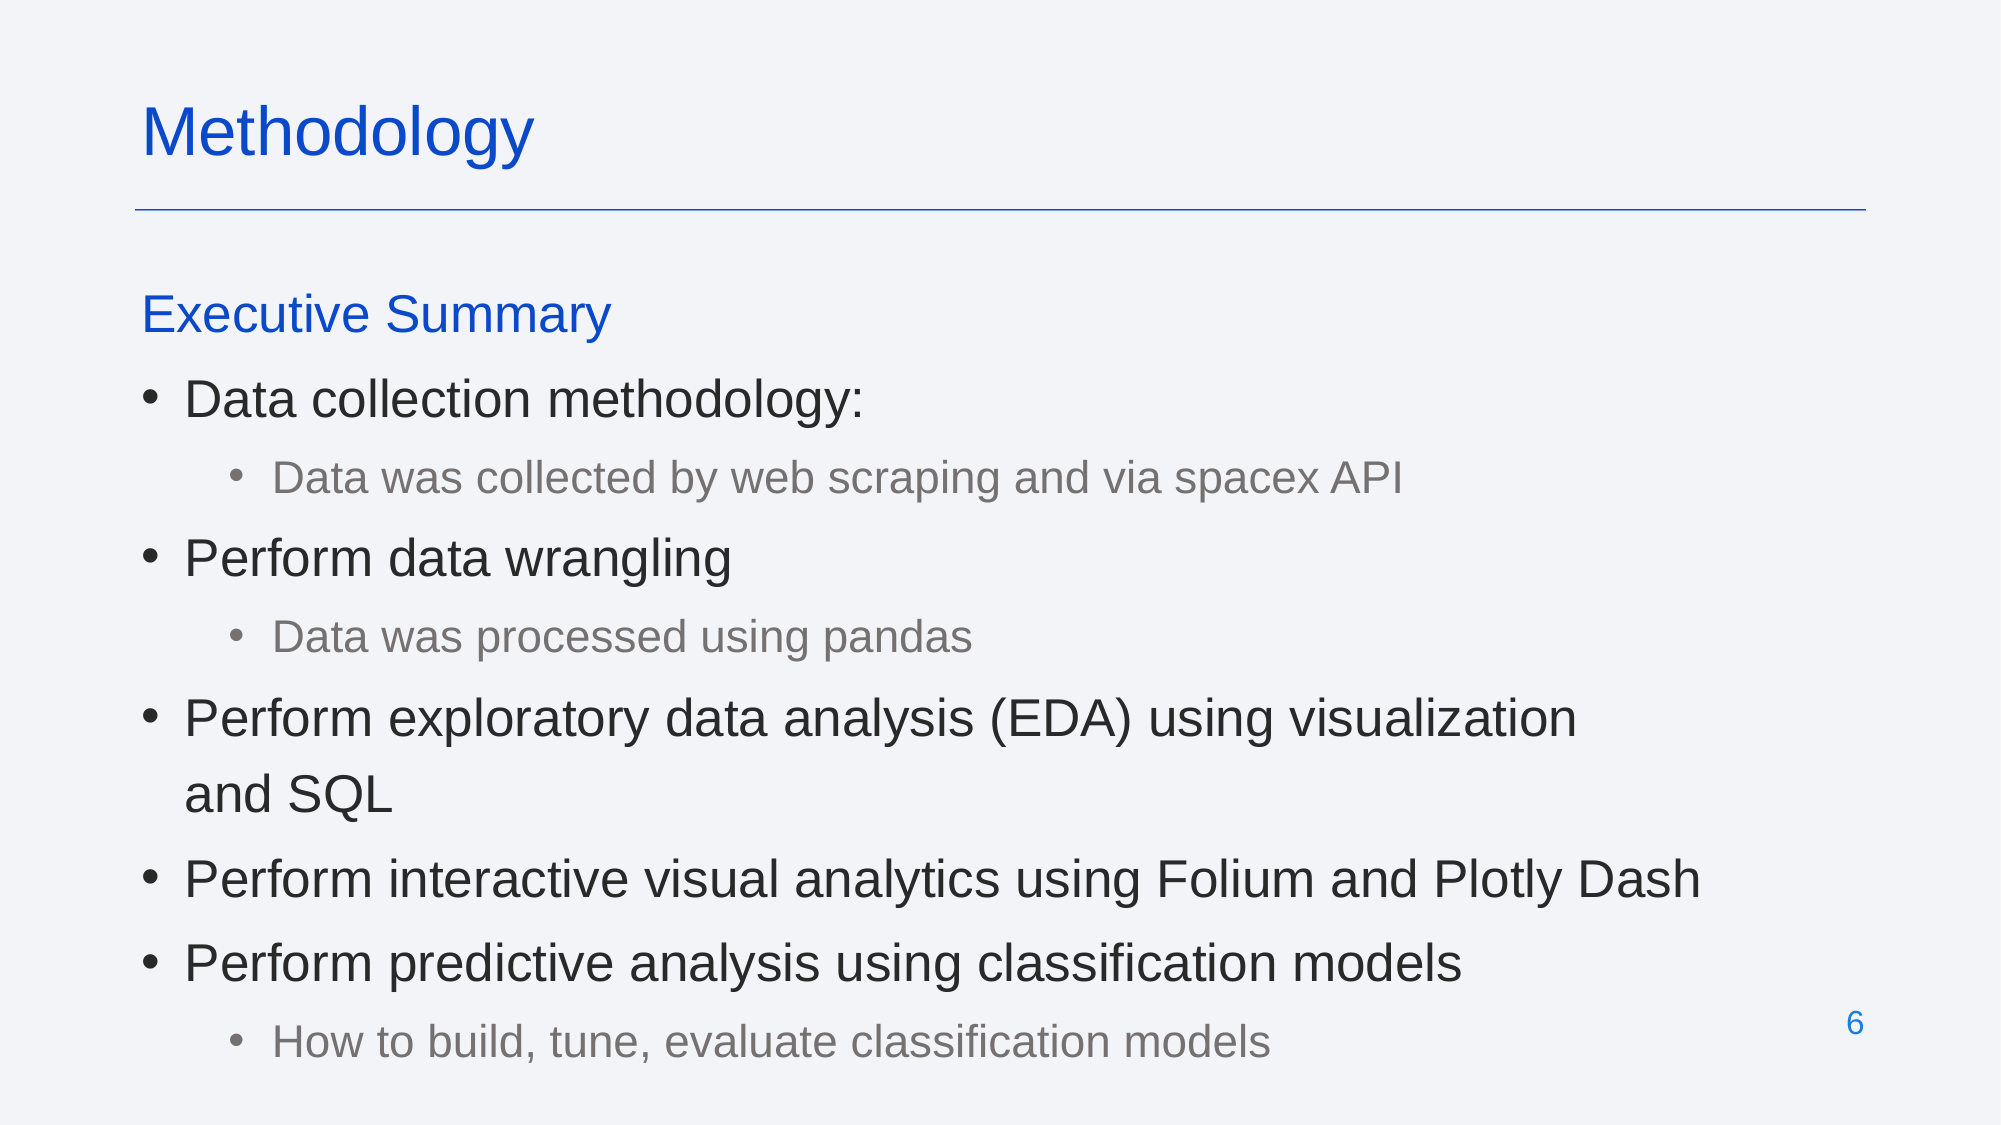

Methodology
Executive Summary
Data collection methodology:
Data was collected by web scraping and via spacex API
Perform data wrangling
Data was processed using pandas
Perform exploratory data analysis (EDA) using visualization and SQL
Perform interactive visual analytics using Folium and Plotly Dash
Perform predictive analysis using classification models
How to build, tune, evaluate classification models

6